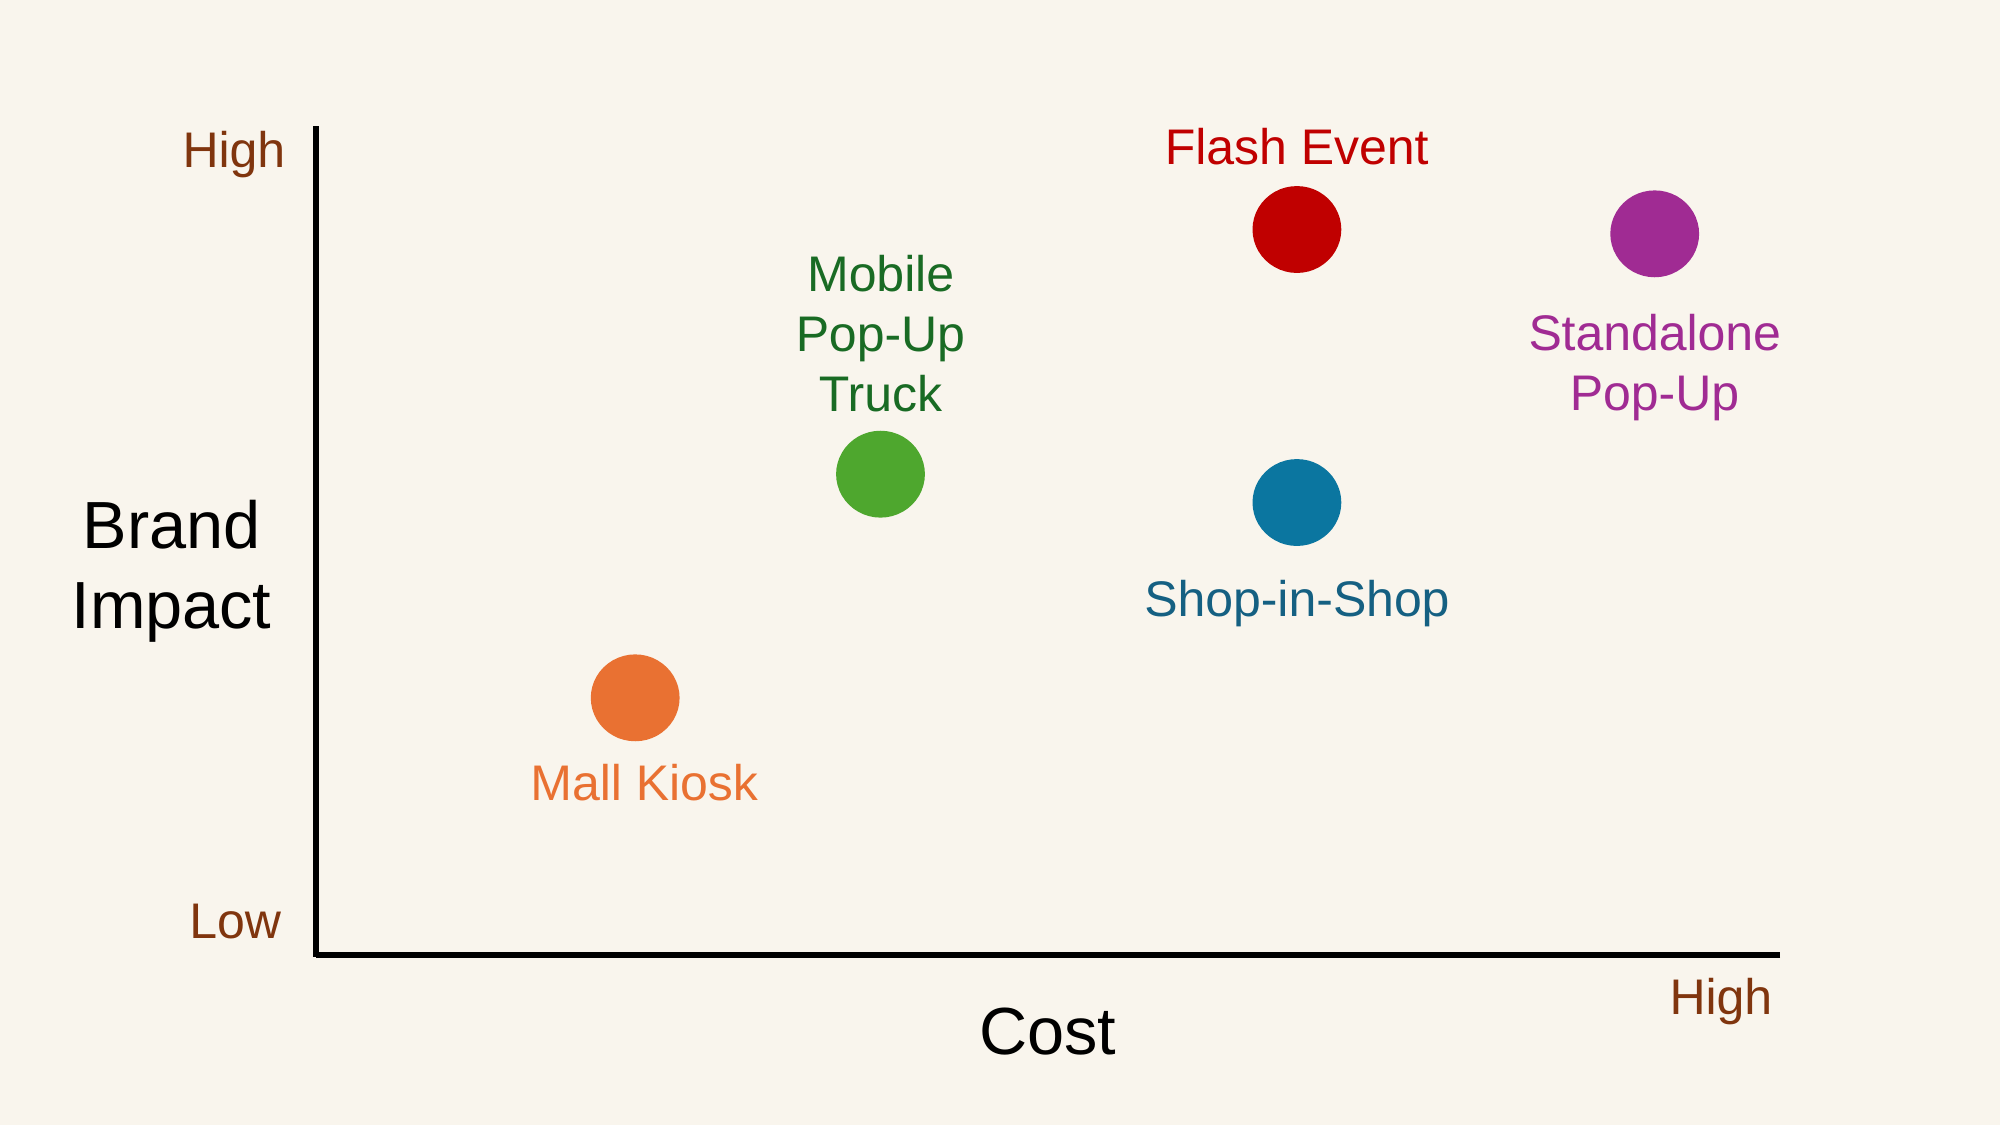

Flash Event
High

Mobile
Pop-Up
Truck
Standalone
Pop-Up

Brand
Impact
Shop-in-Shop

Mall Kiosk
Low
High
Cost